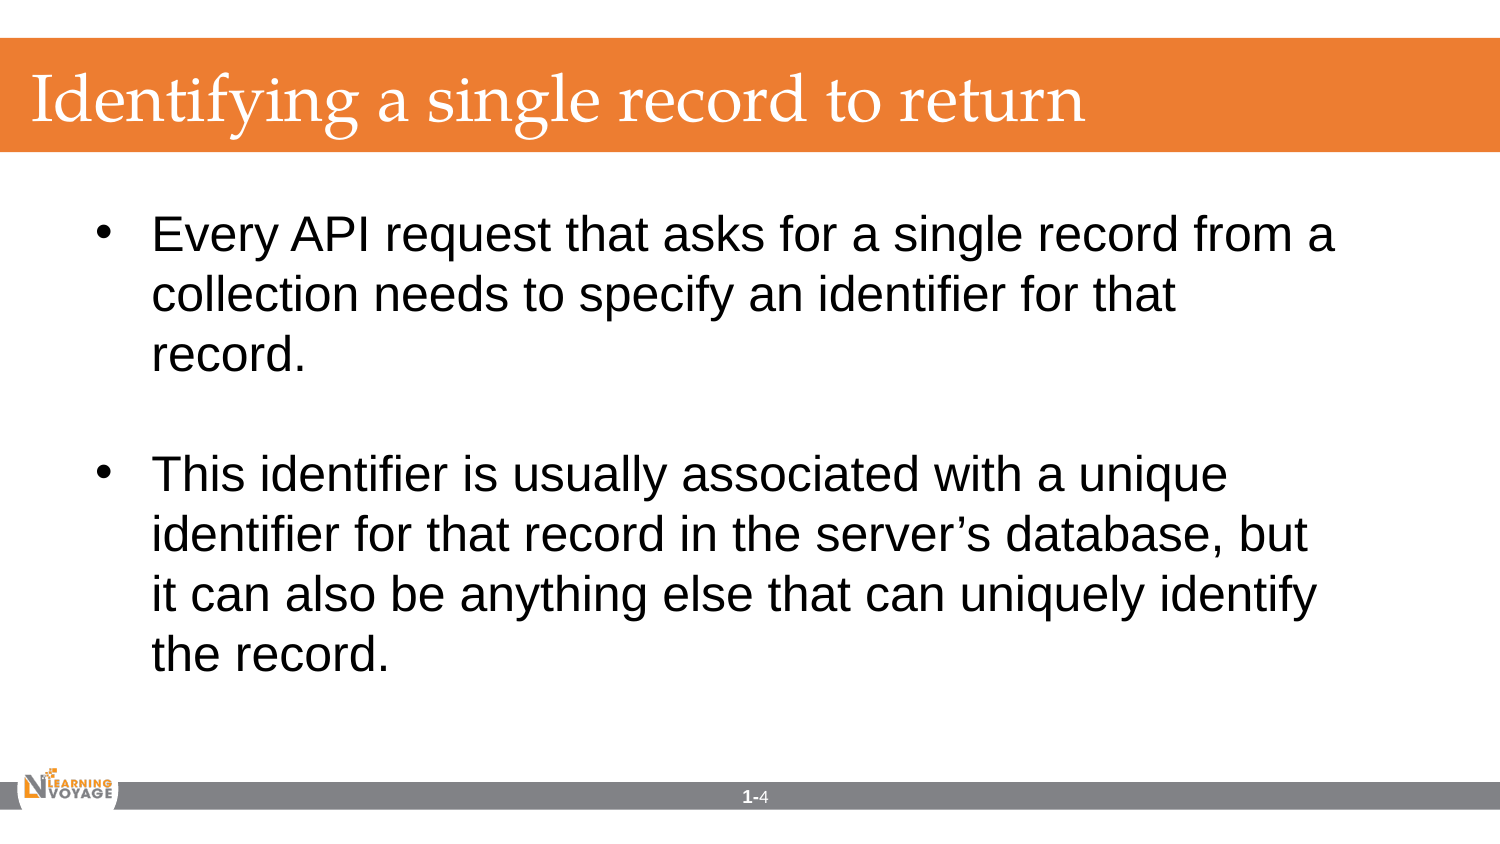

Identifying a single record to return
Every API request that asks for a single record from a collection needs to specify an identifier for that record.

This identifier is usually associated with a unique identifier for that record in the server’s database, but it can also be anything else that can uniquely identify the record.
1-4